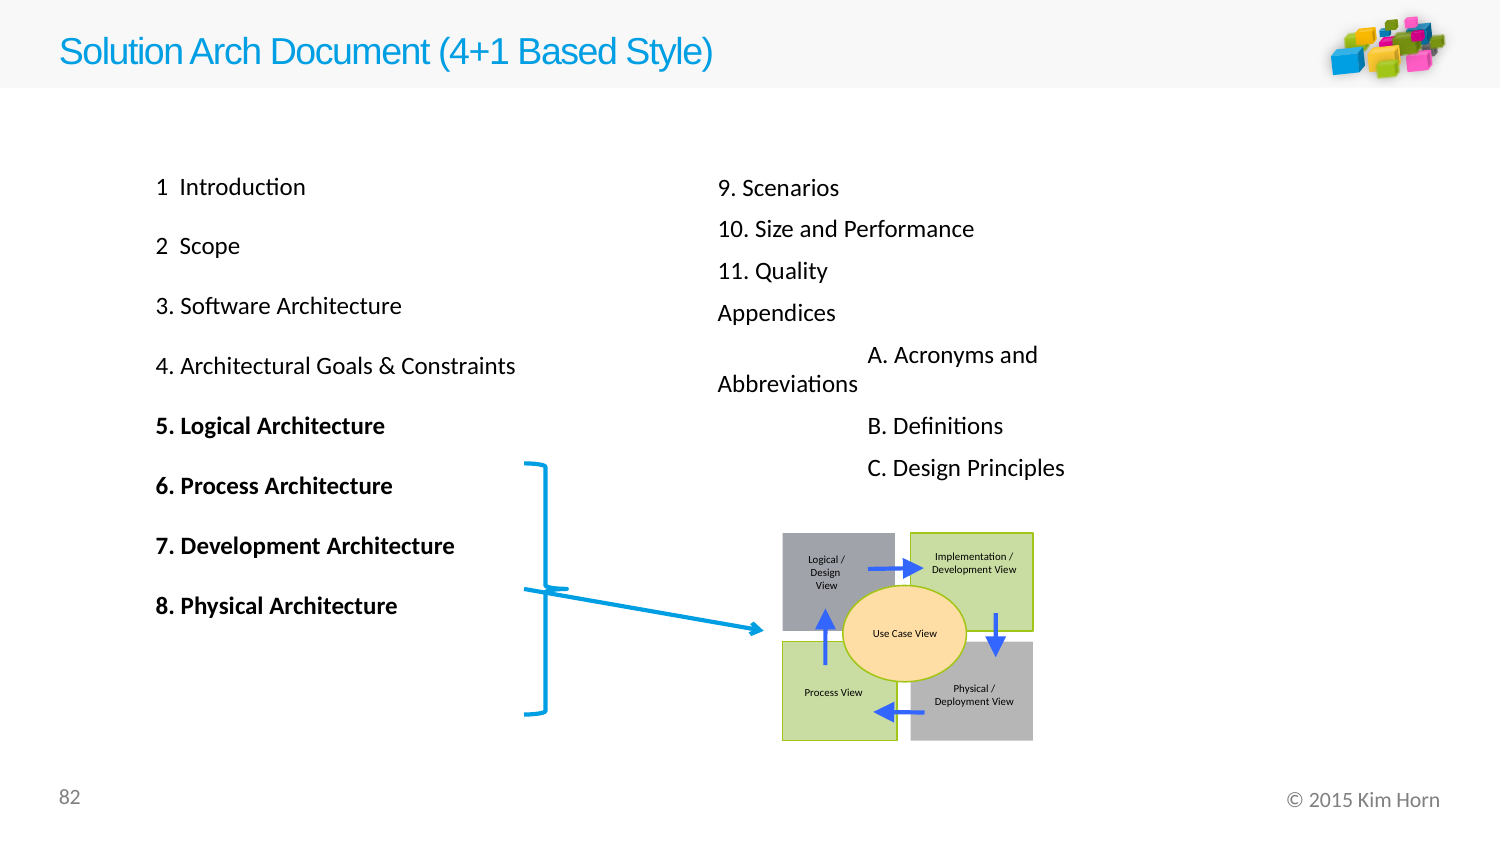

# Solution Arch Document (4+1 Based Style)
1  Introduction

2  Scope

3. Software Architecture

4. Architectural Goals & Constraints

5. Logical Architecture

6. Process Architecture

7. Development Architecture

8. Physical Architecture

9. Scenarios
10. Size and Performance
11. Quality
Appendices
	A. Acronyms and Abbreviations
	B. Definitions
	C. Design Principles

Implementation / Development View
Logical / Design  View

Use Case View

Physical / Deployment View
Process View